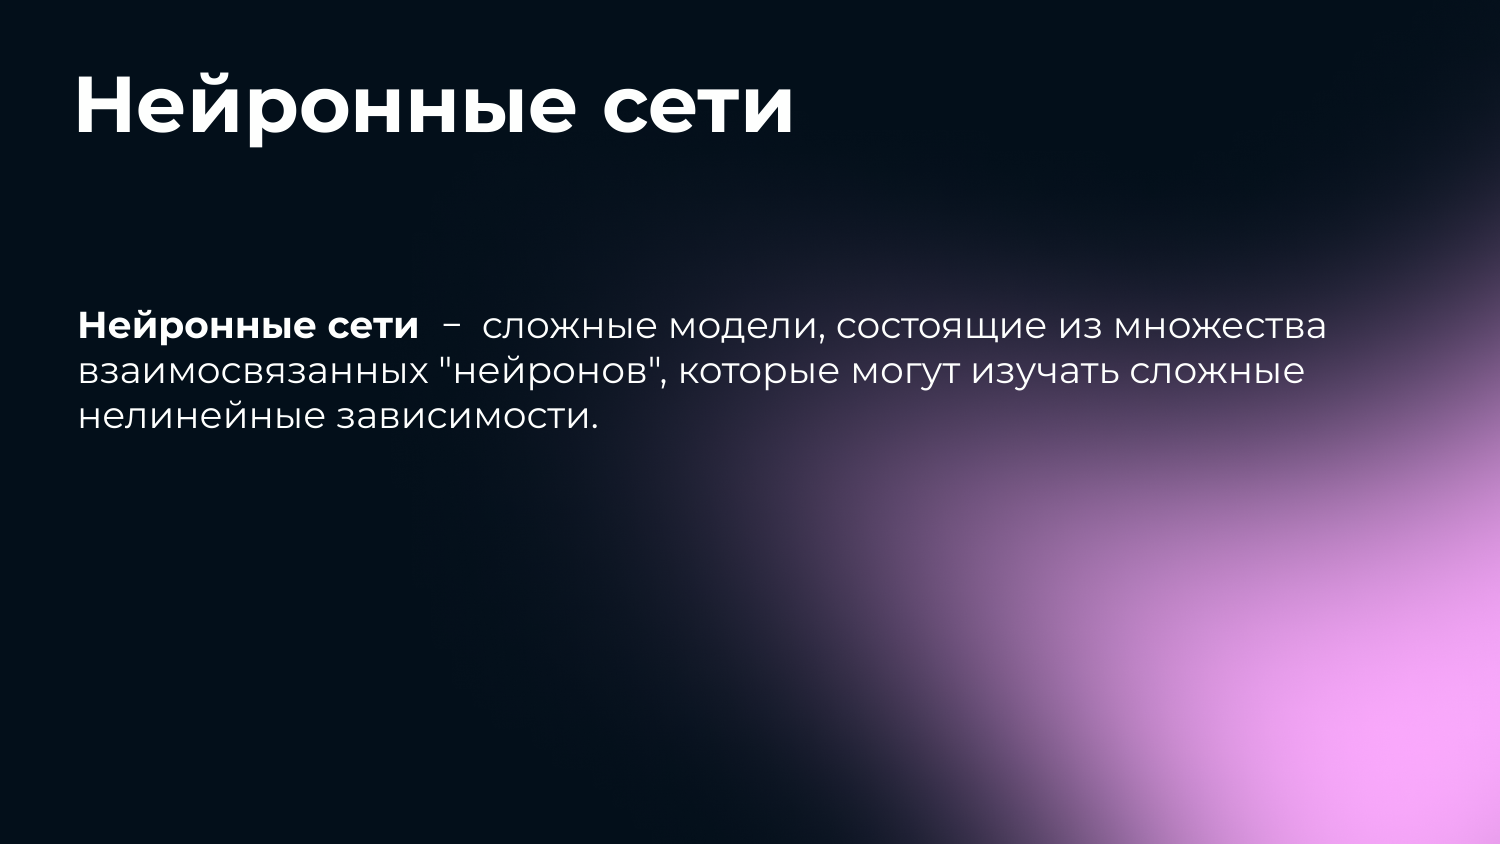

# Нейронные сети
Нейронные сети  −  сложные модели, состоящие из множества взаимосвязанных "нейронов", которые могут изучать сложные нелинейные зависимости.